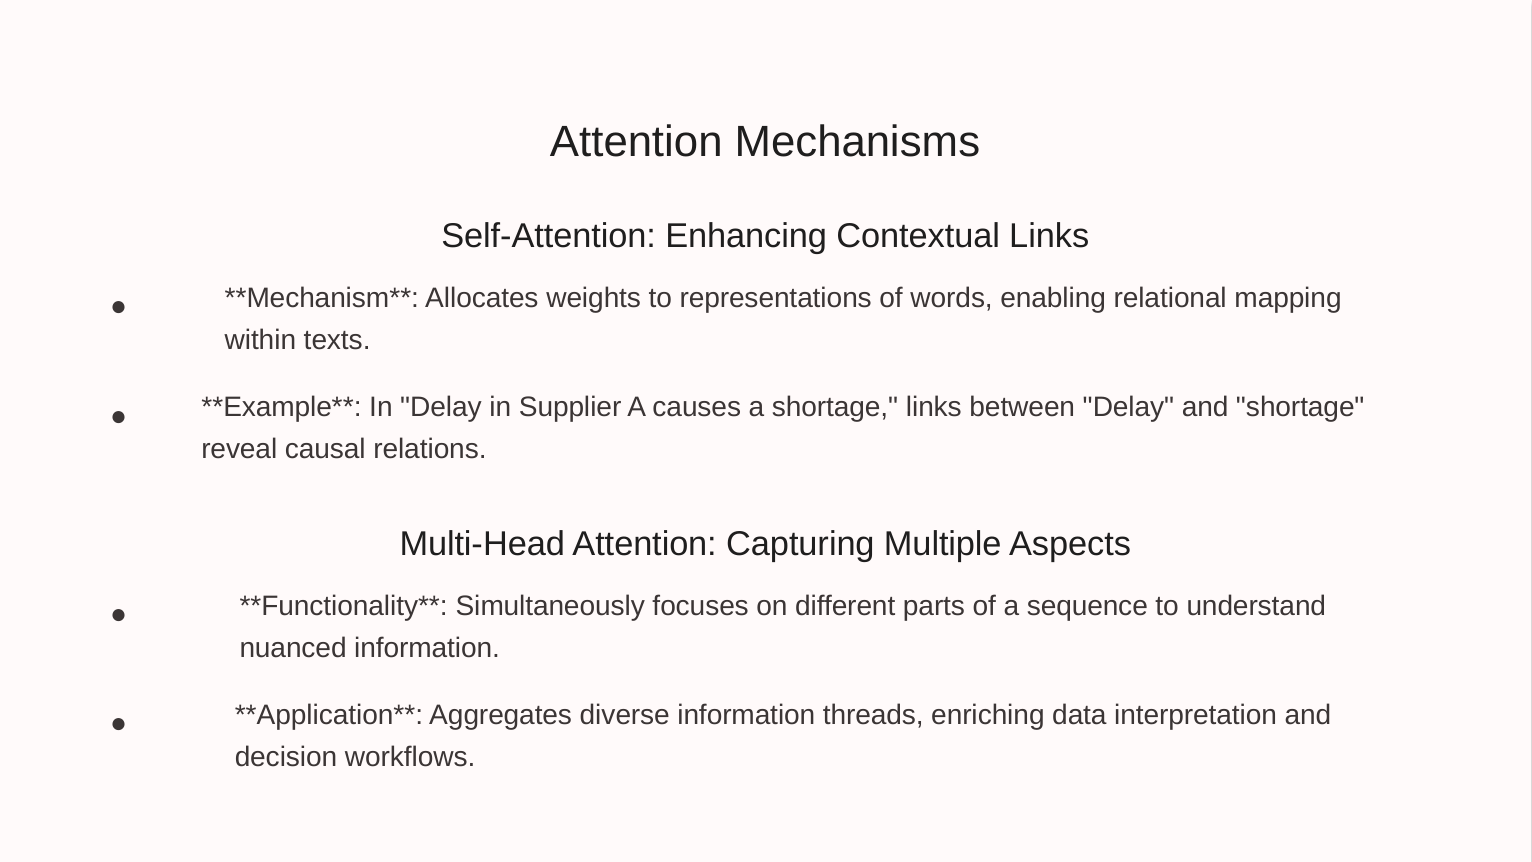

Attention Mechanisms
Self-Attention: Enhancing Contextual Links
●
**Mechanism**: Allocates weights to representations of words, enabling relational mapping
within texts.
●
**Example**: In "Delay in Supplier A causes a shortage," links between "Delay" and "shortage"
reveal causal relations.
Multi-Head Attention: Capturing Multiple Aspects
●
**Functionality**: Simultaneously focuses on different parts of a sequence to understand
nuanced information.
●
**Application**: Aggregates diverse information threads, enriching data interpretation and
decision workflows.